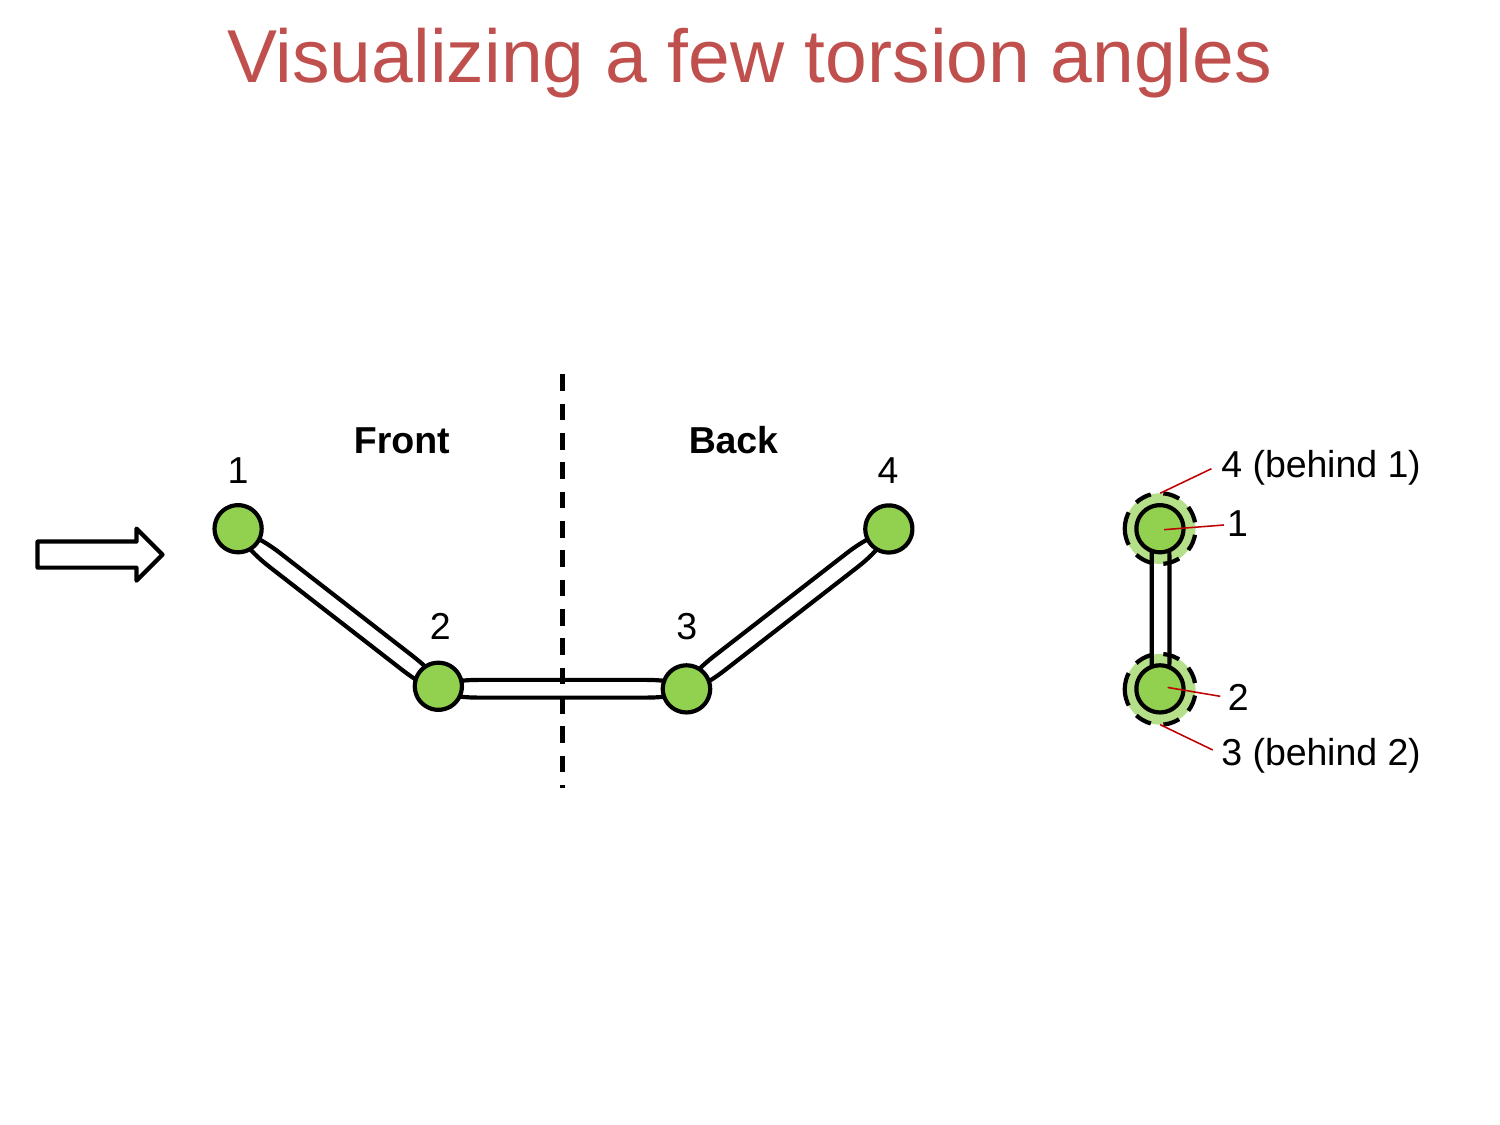

Visualizing a few torsion angles
Front
Back
4 (behind 1)
1

2
3 (behind 2)
1
4

2
3